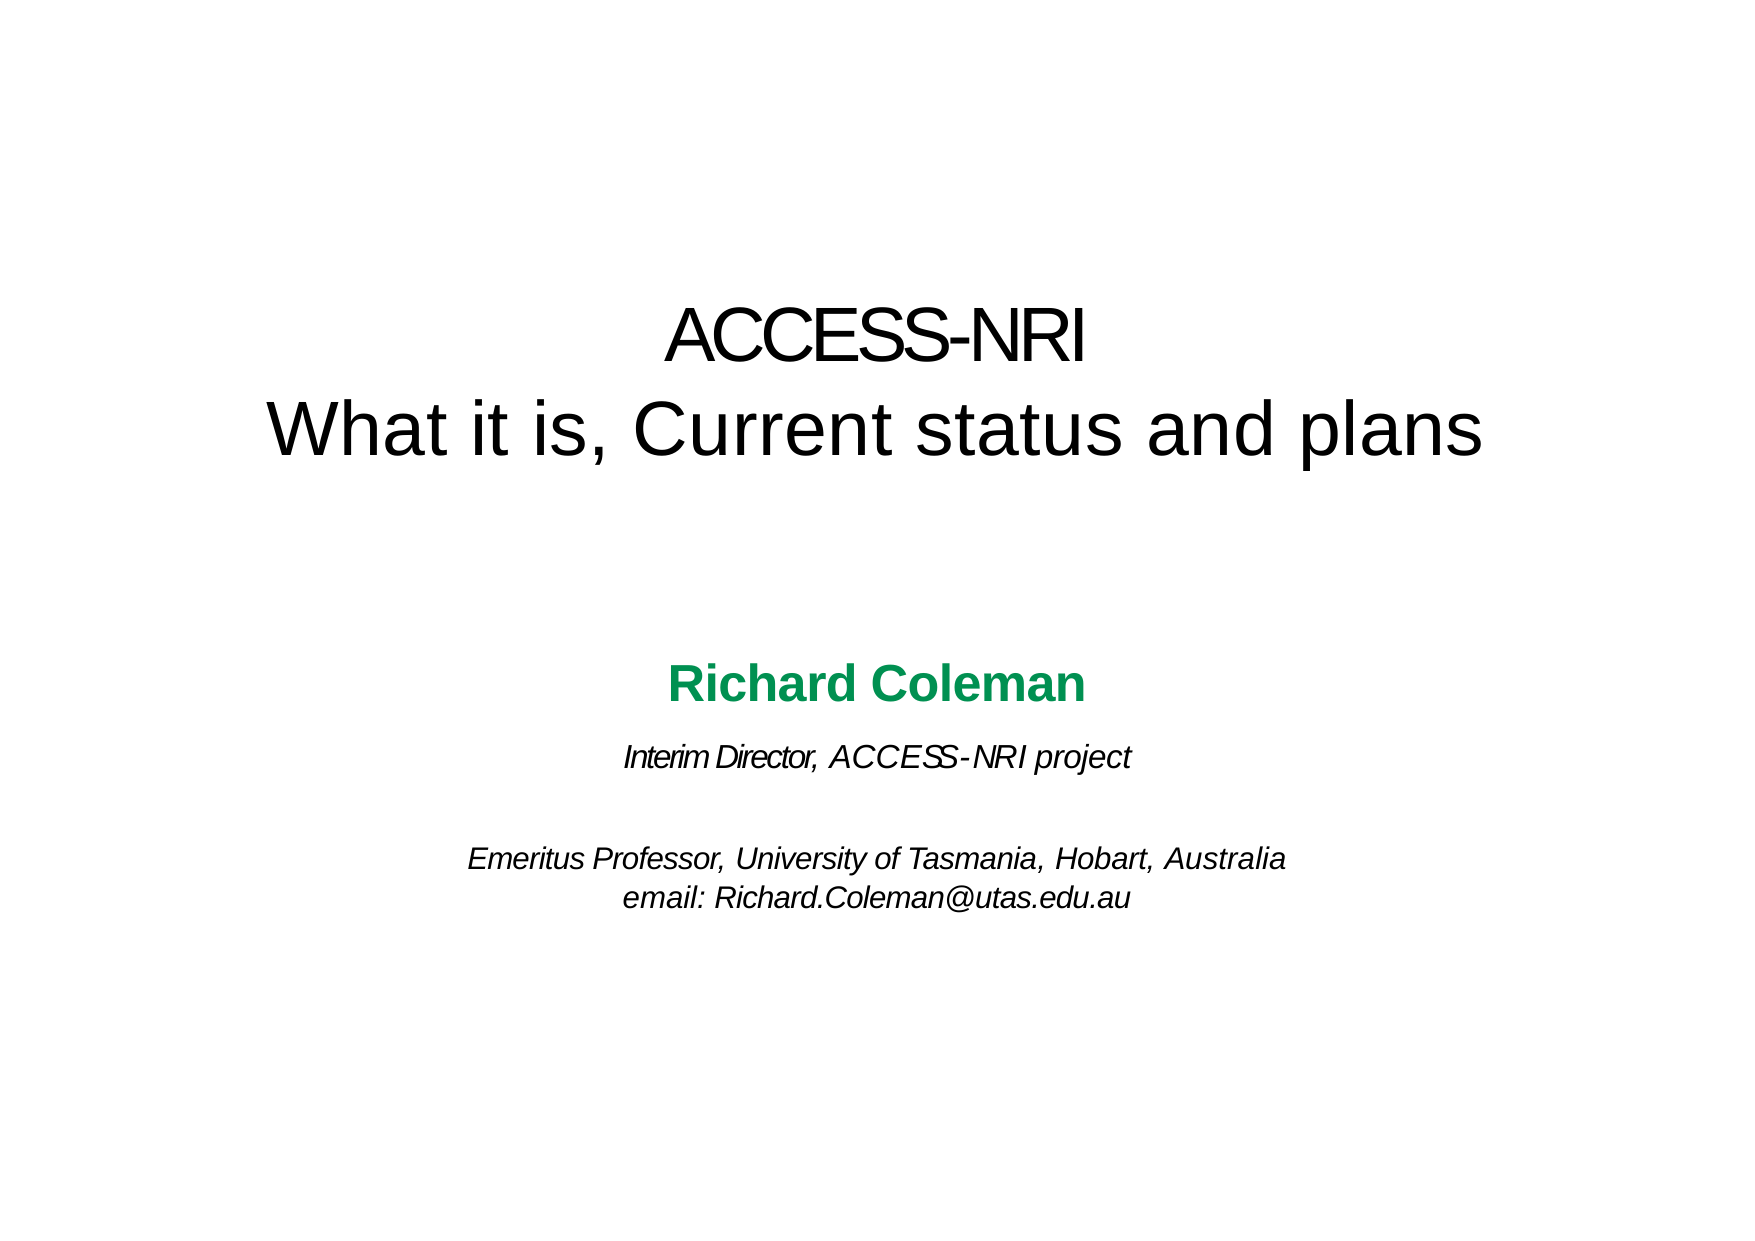

# ACCESS-NRI
What it is, Current status and plans
Richard Coleman
Interim Director, ACCESS-NRI project

Emeritus Professor, University of Tasmania, Hobart, Australia
email: Richard.Coleman@utas.edu.au